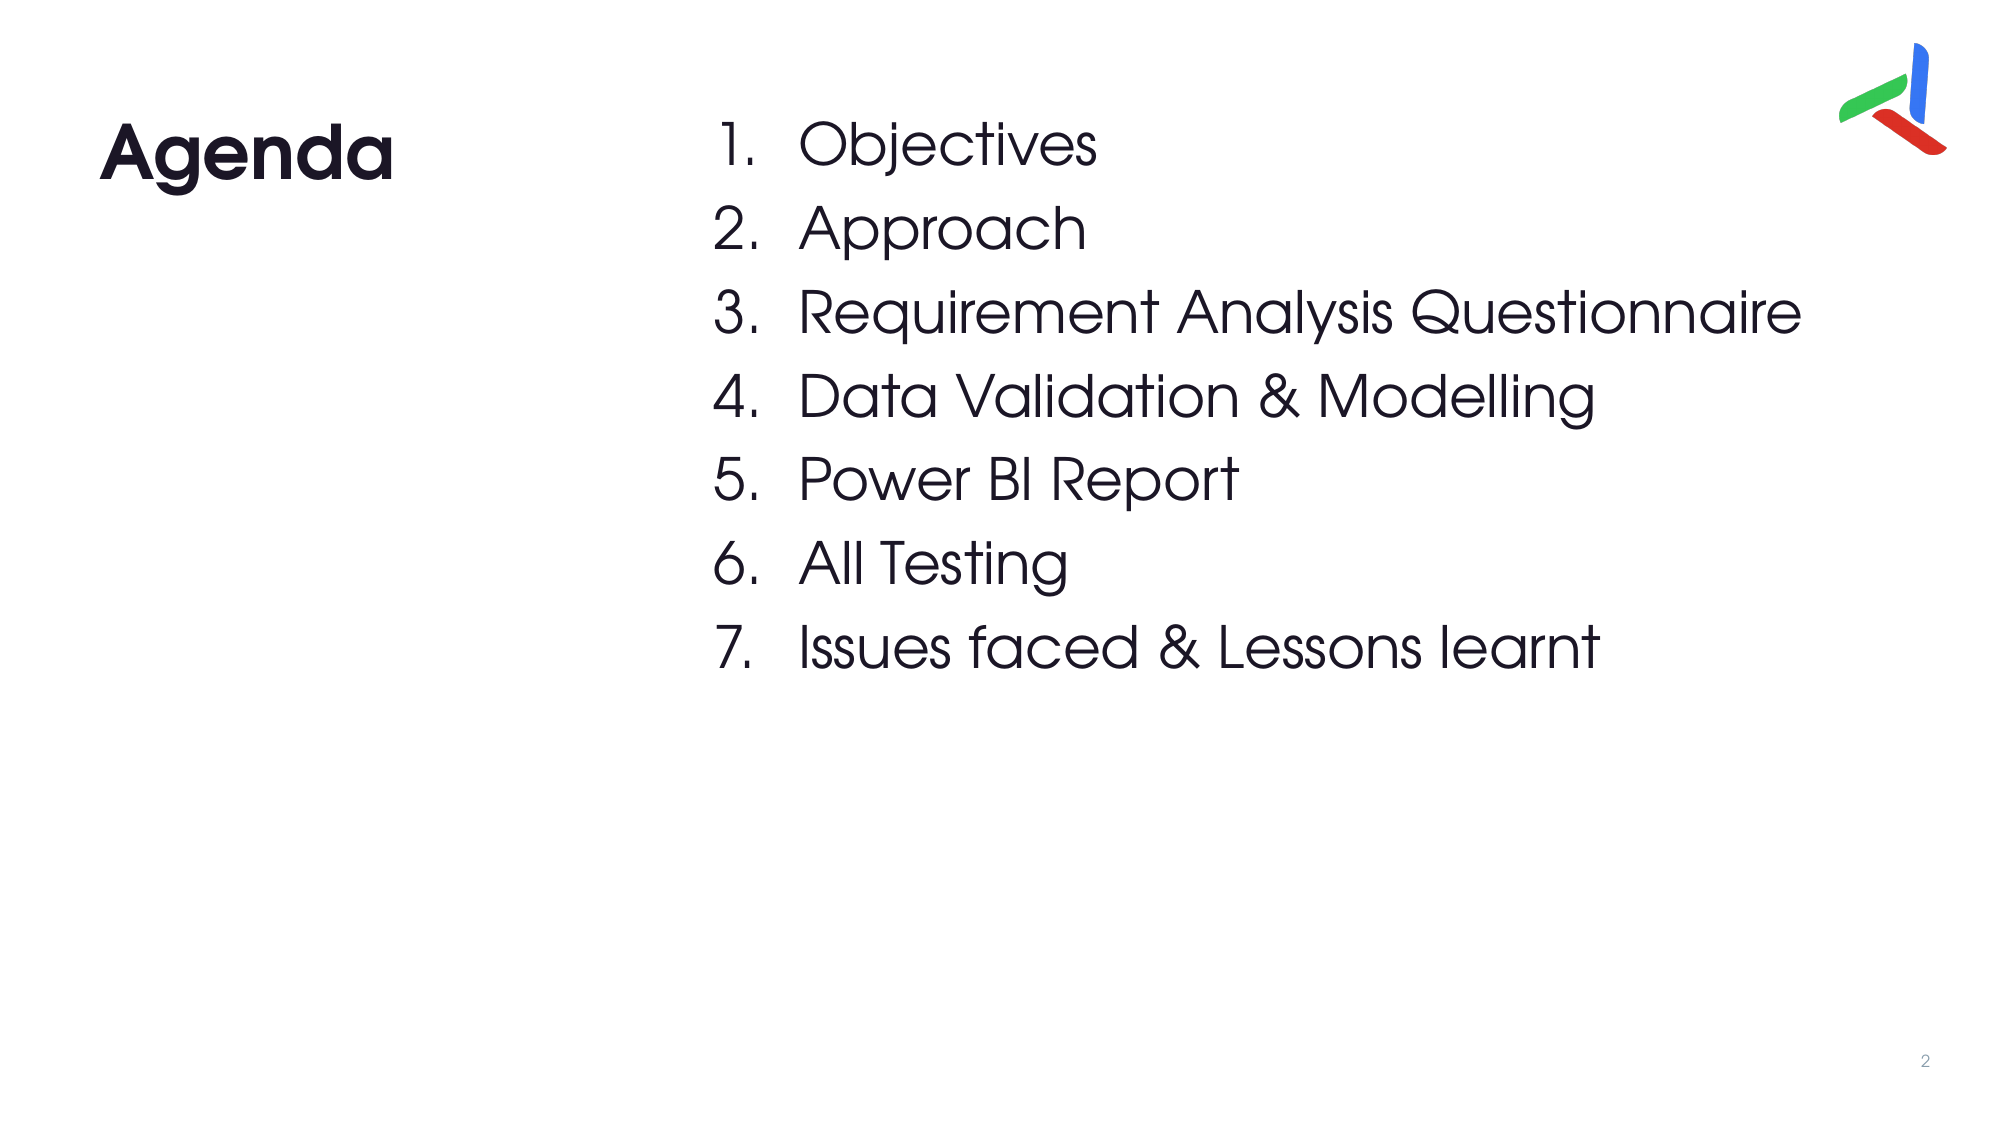

# Agenda
Objectives
Approach
Requirement Analysis Questionnaire
Data Validation & Modelling
Power BI Report
All Testing
Issues faced & Lessons learnt